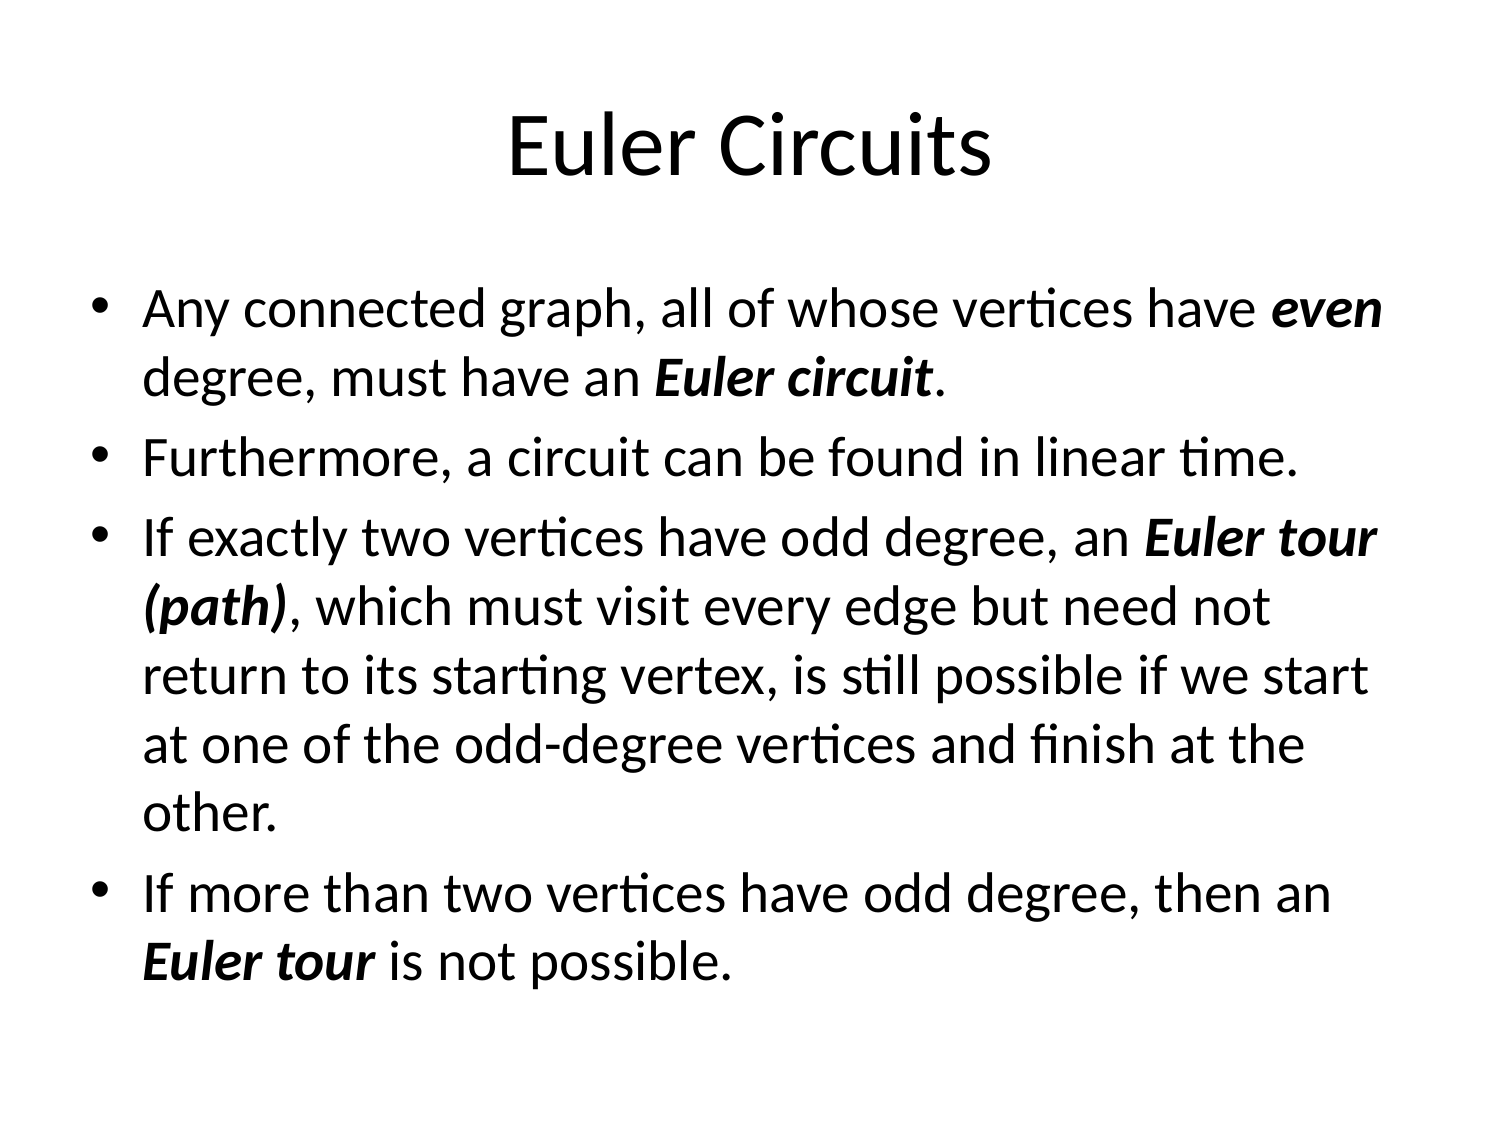

# Euler Circuits
Any connected graph, all of whose vertices have even degree, must have an Euler circuit.
Furthermore, a circuit can be found in linear time.
If exactly two vertices have odd degree, an Euler tour (path), which must visit every edge but need not return to its starting vertex, is still possible if we start at one of the odd-degree vertices and finish at the other.
If more than two vertices have odd degree, then an Euler tour is not possible.